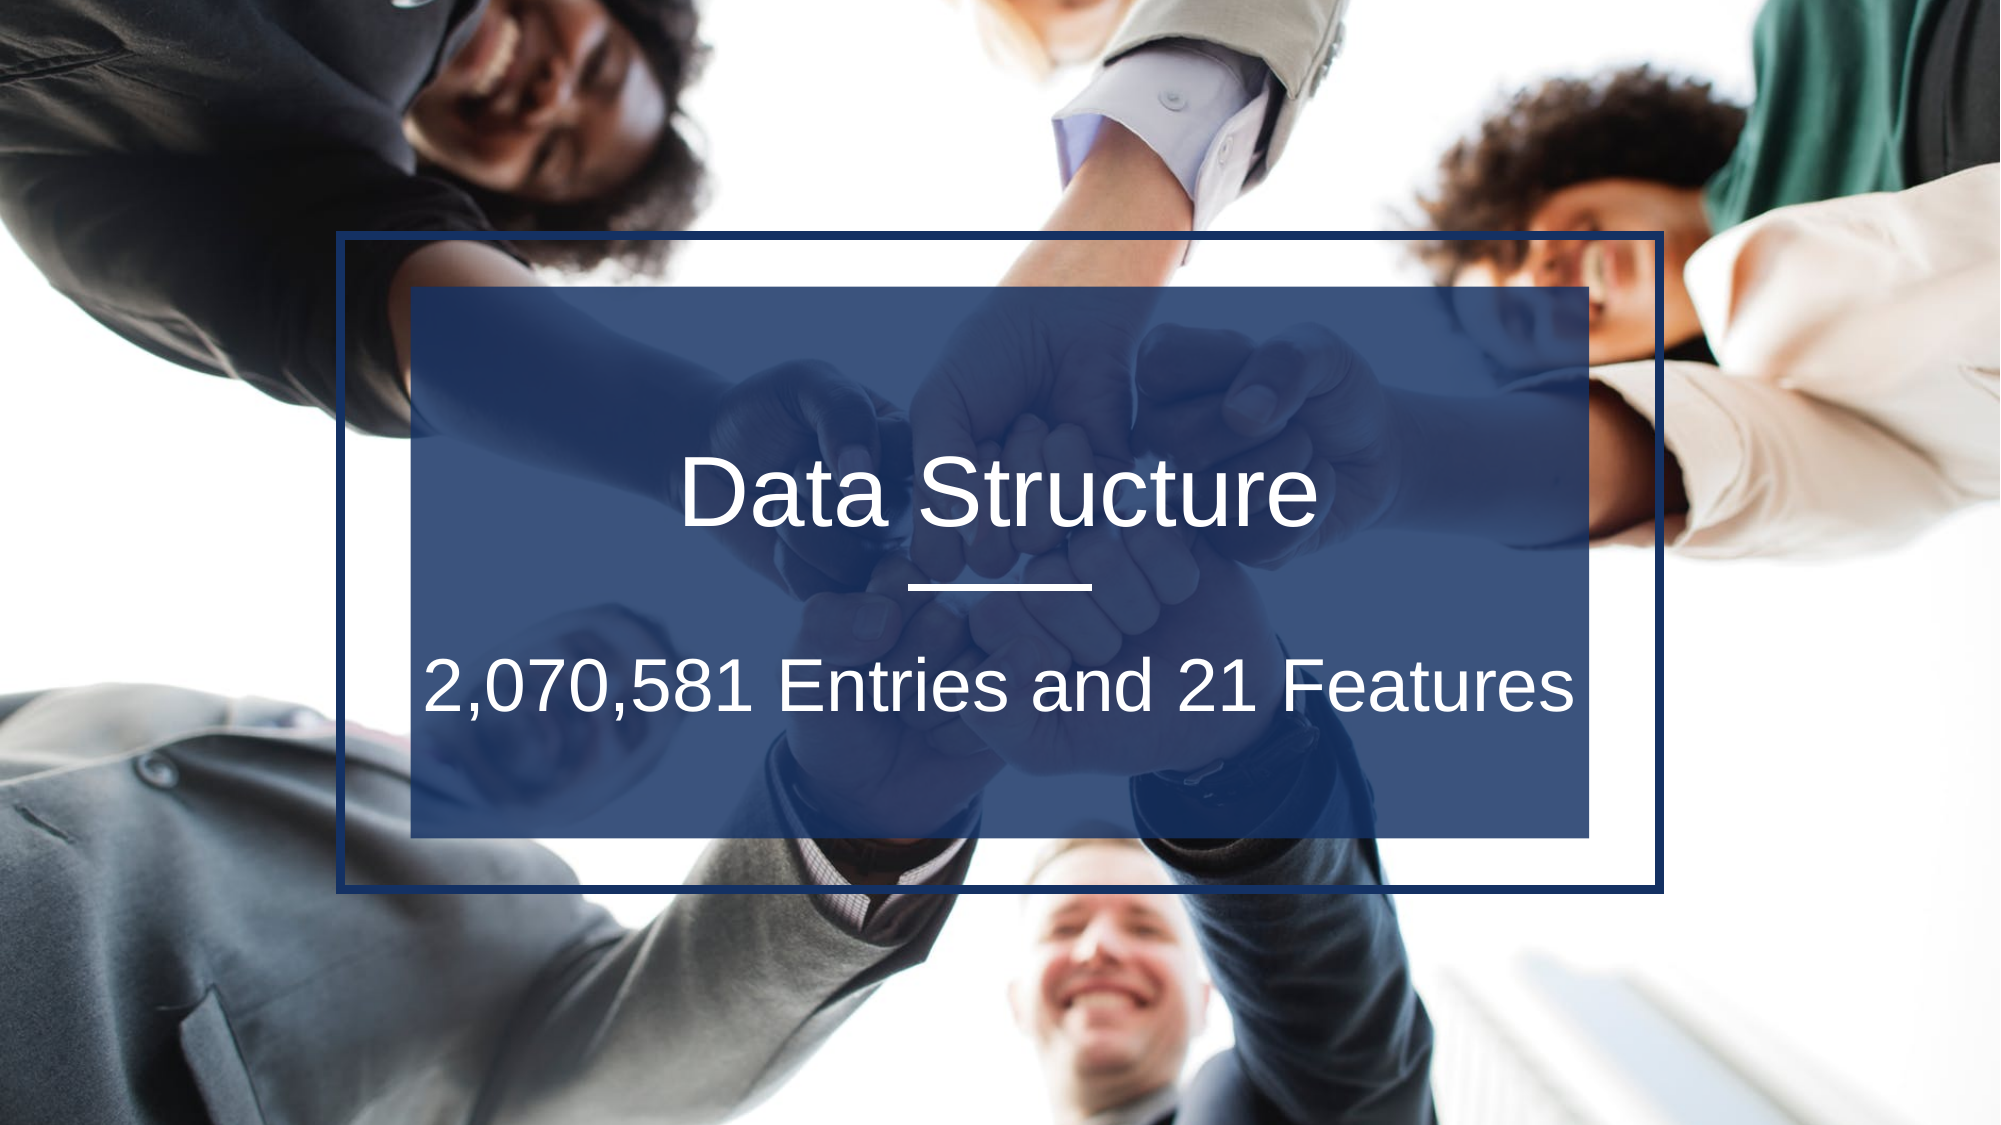

Data Structure
 2,070,581 Entries and 21 Features